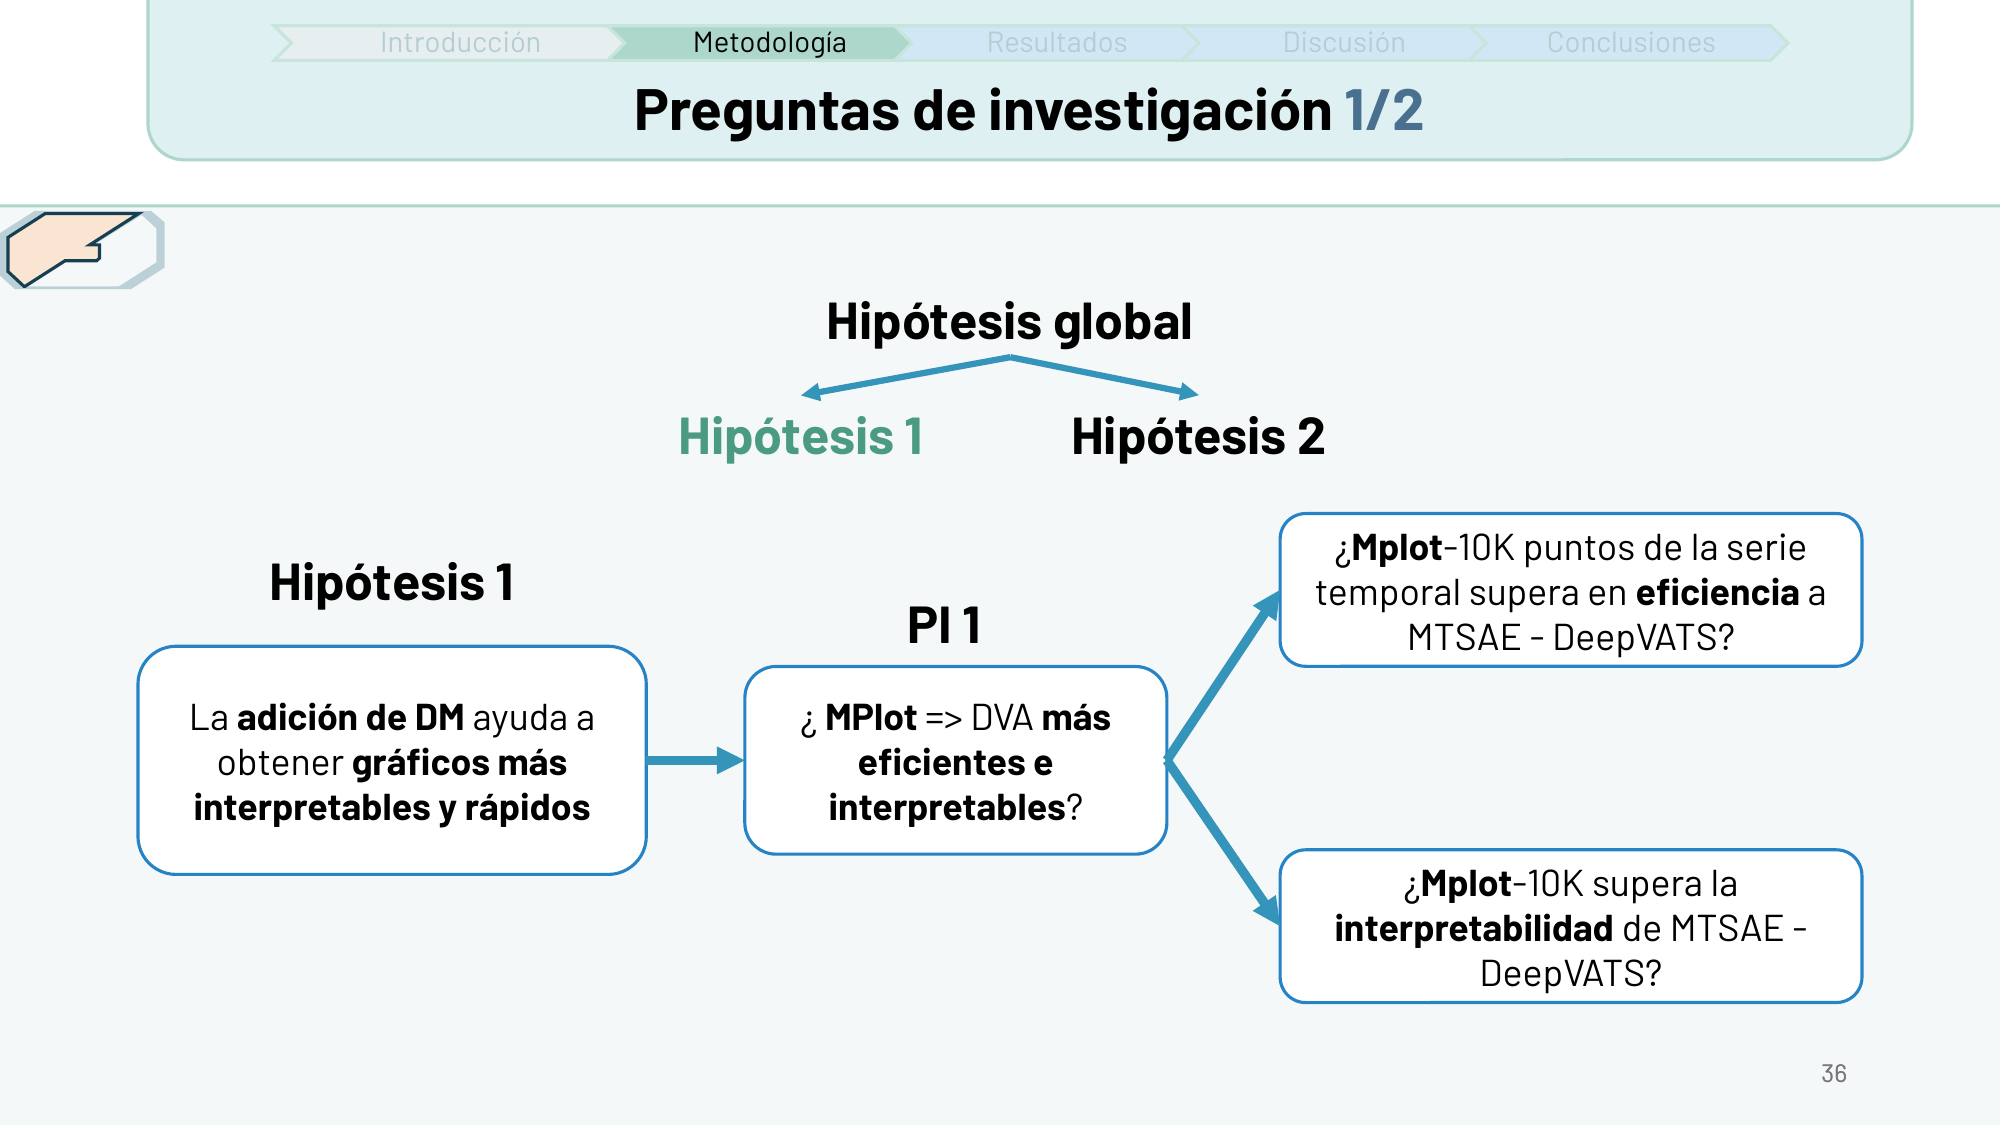

Preguntas de investigación 1/2
Introducción
Metodología
Resultados
Discusión
Conclusiones

Hipótesis global
Hipótesis 2
Hipótesis 1

¿Mplot-10K puntos de la serie temporal supera en eficiencia a MTSAE - DeepVATS?
Hipótesis 1
PI 1
La adición de DM ayuda a obtener gráficos más interpretables y rápidos
¿ MPlot => DVA más eficientes e interpretables?
¿Mplot-10K supera la interpretabilidad de MTSAE - DeepVATS?
36
36